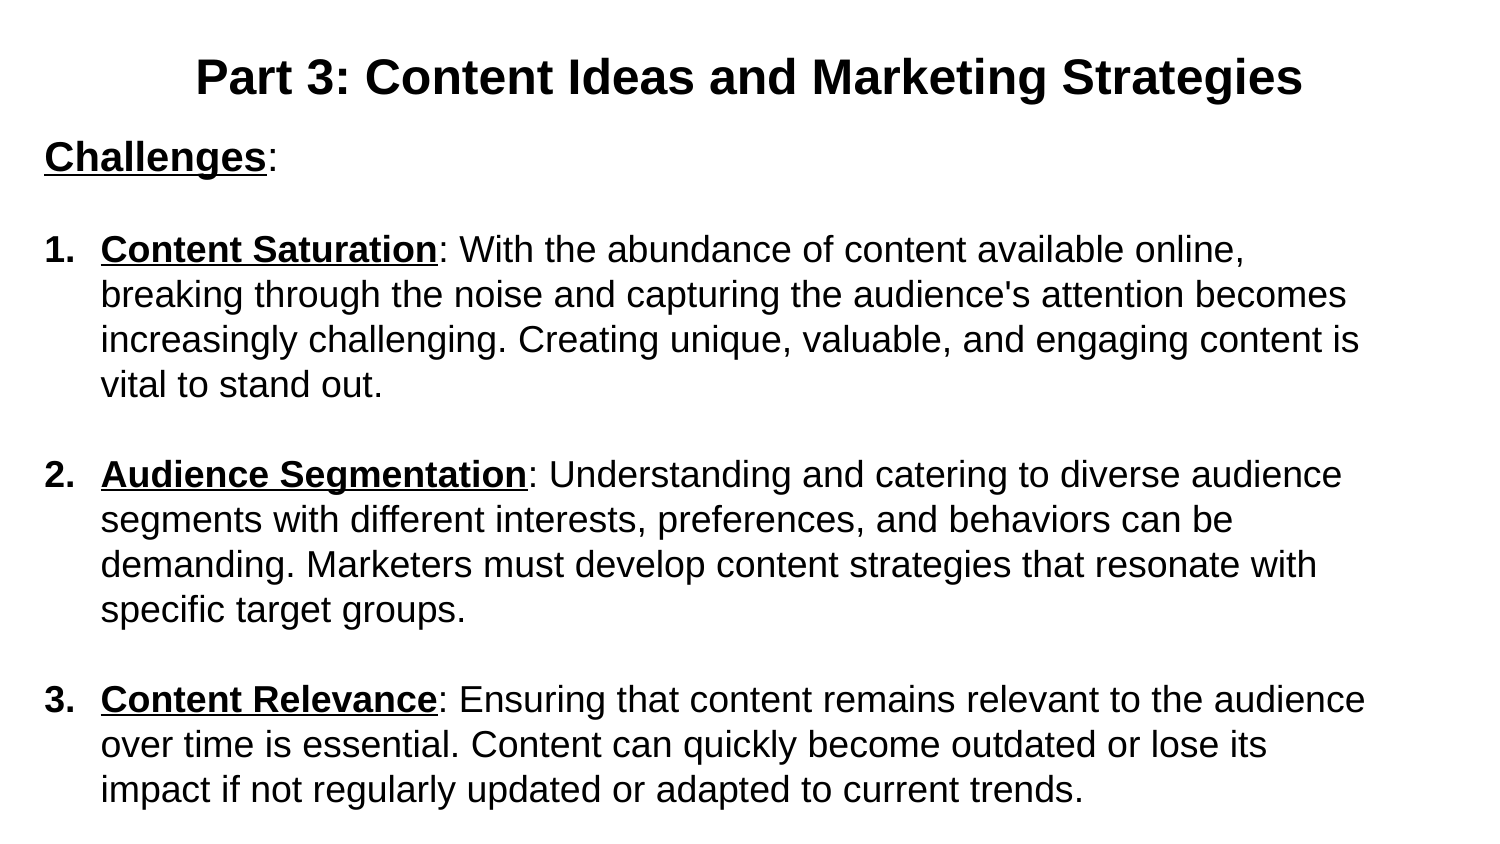

Part 3: Content Ideas and Marketing Strategies
Challenges:

Content Saturation: With the abundance of content available online, breaking through the noise and capturing the audience's attention becomes increasingly challenging. Creating unique, valuable, and engaging content is vital to stand out.

Audience Segmentation: Understanding and catering to diverse audience segments with different interests, preferences, and behaviors can be demanding. Marketers must develop content strategies that resonate with specific target groups.

Content Relevance: Ensuring that content remains relevant to the audience over time is essential. Content can quickly become outdated or lose its impact if not regularly updated or adapted to current trends.